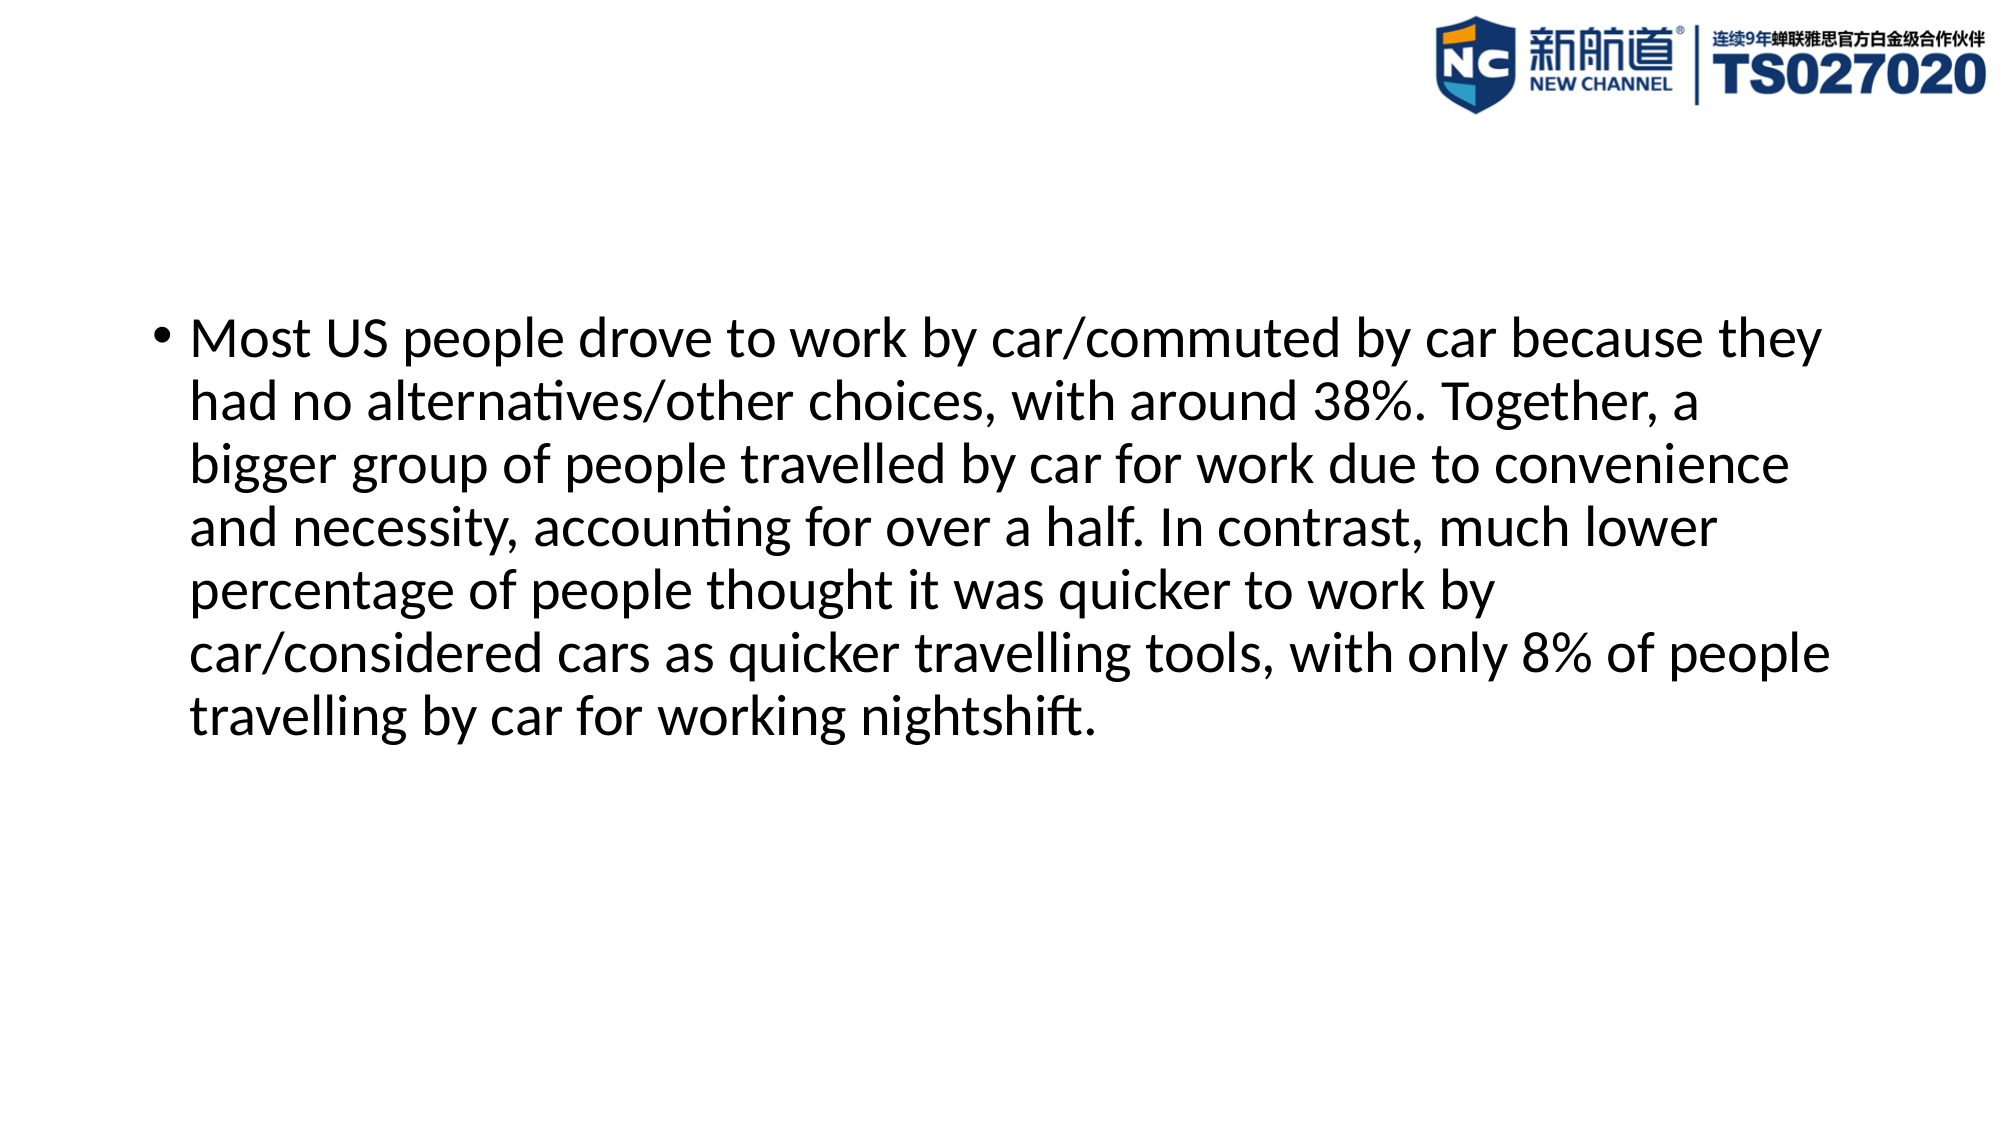

#
Most US people drove to work by car/commuted by car because they had no alternatives/other choices, with around 38%. Together, a bigger group of people travelled by car for work due to convenience and necessity, accounting for over a half. In contrast, much lower percentage of people thought it was quicker to work by car/considered cars as quicker travelling tools, with only 8% of people travelling by car for working nightshift.